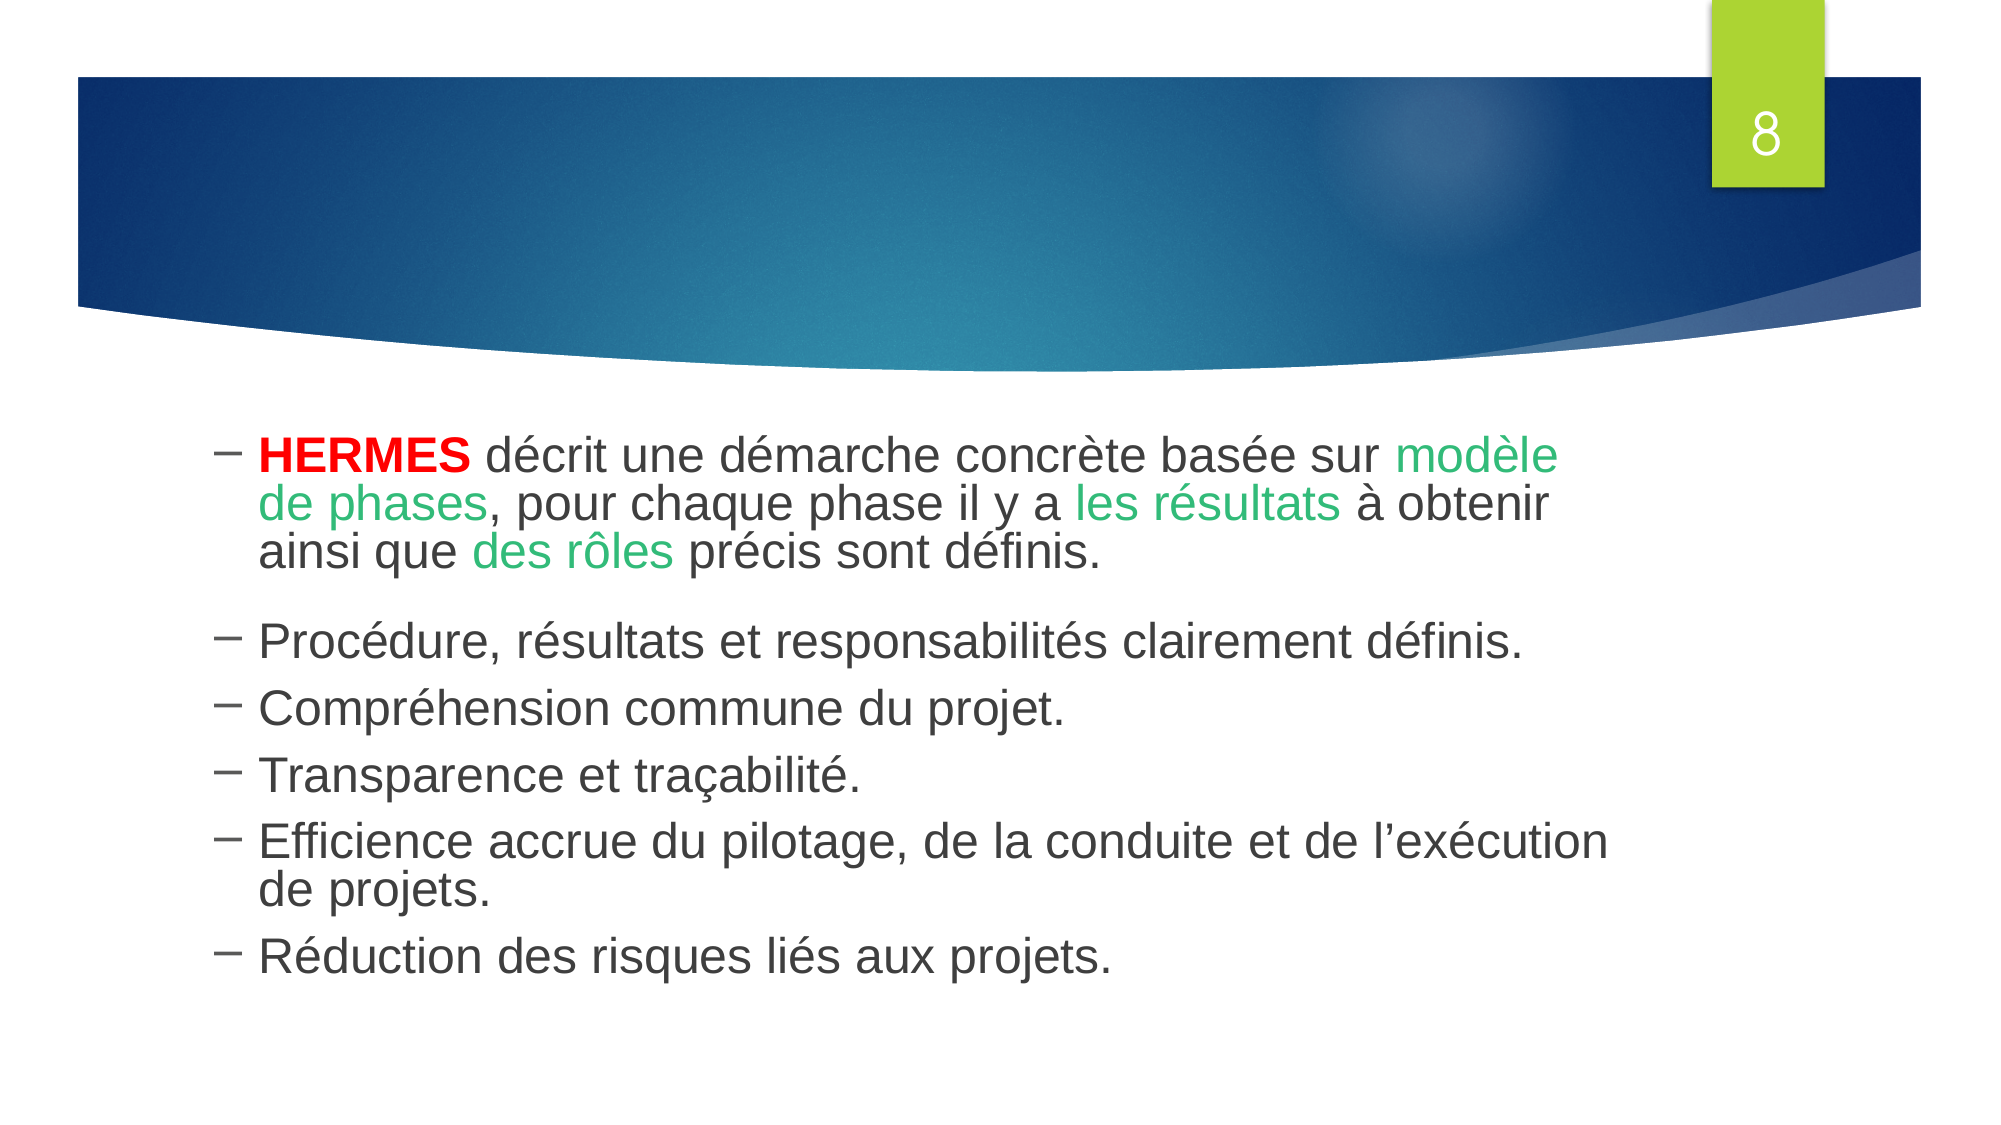

8
# 3. Les Avantages :
HERMES décrit une démarche concrète basée sur modèle de phases, pour chaque phase il y a les résultats à obtenir ainsi que des rôles précis sont définis.
Procédure, résultats et responsabilités clairement définis.
Compréhension commune du projet.
Transparence et traçabilité.
Efficience accrue du pilotage, de la conduite et de l’exécution de projets.
Réduction des risques liés aux projets.